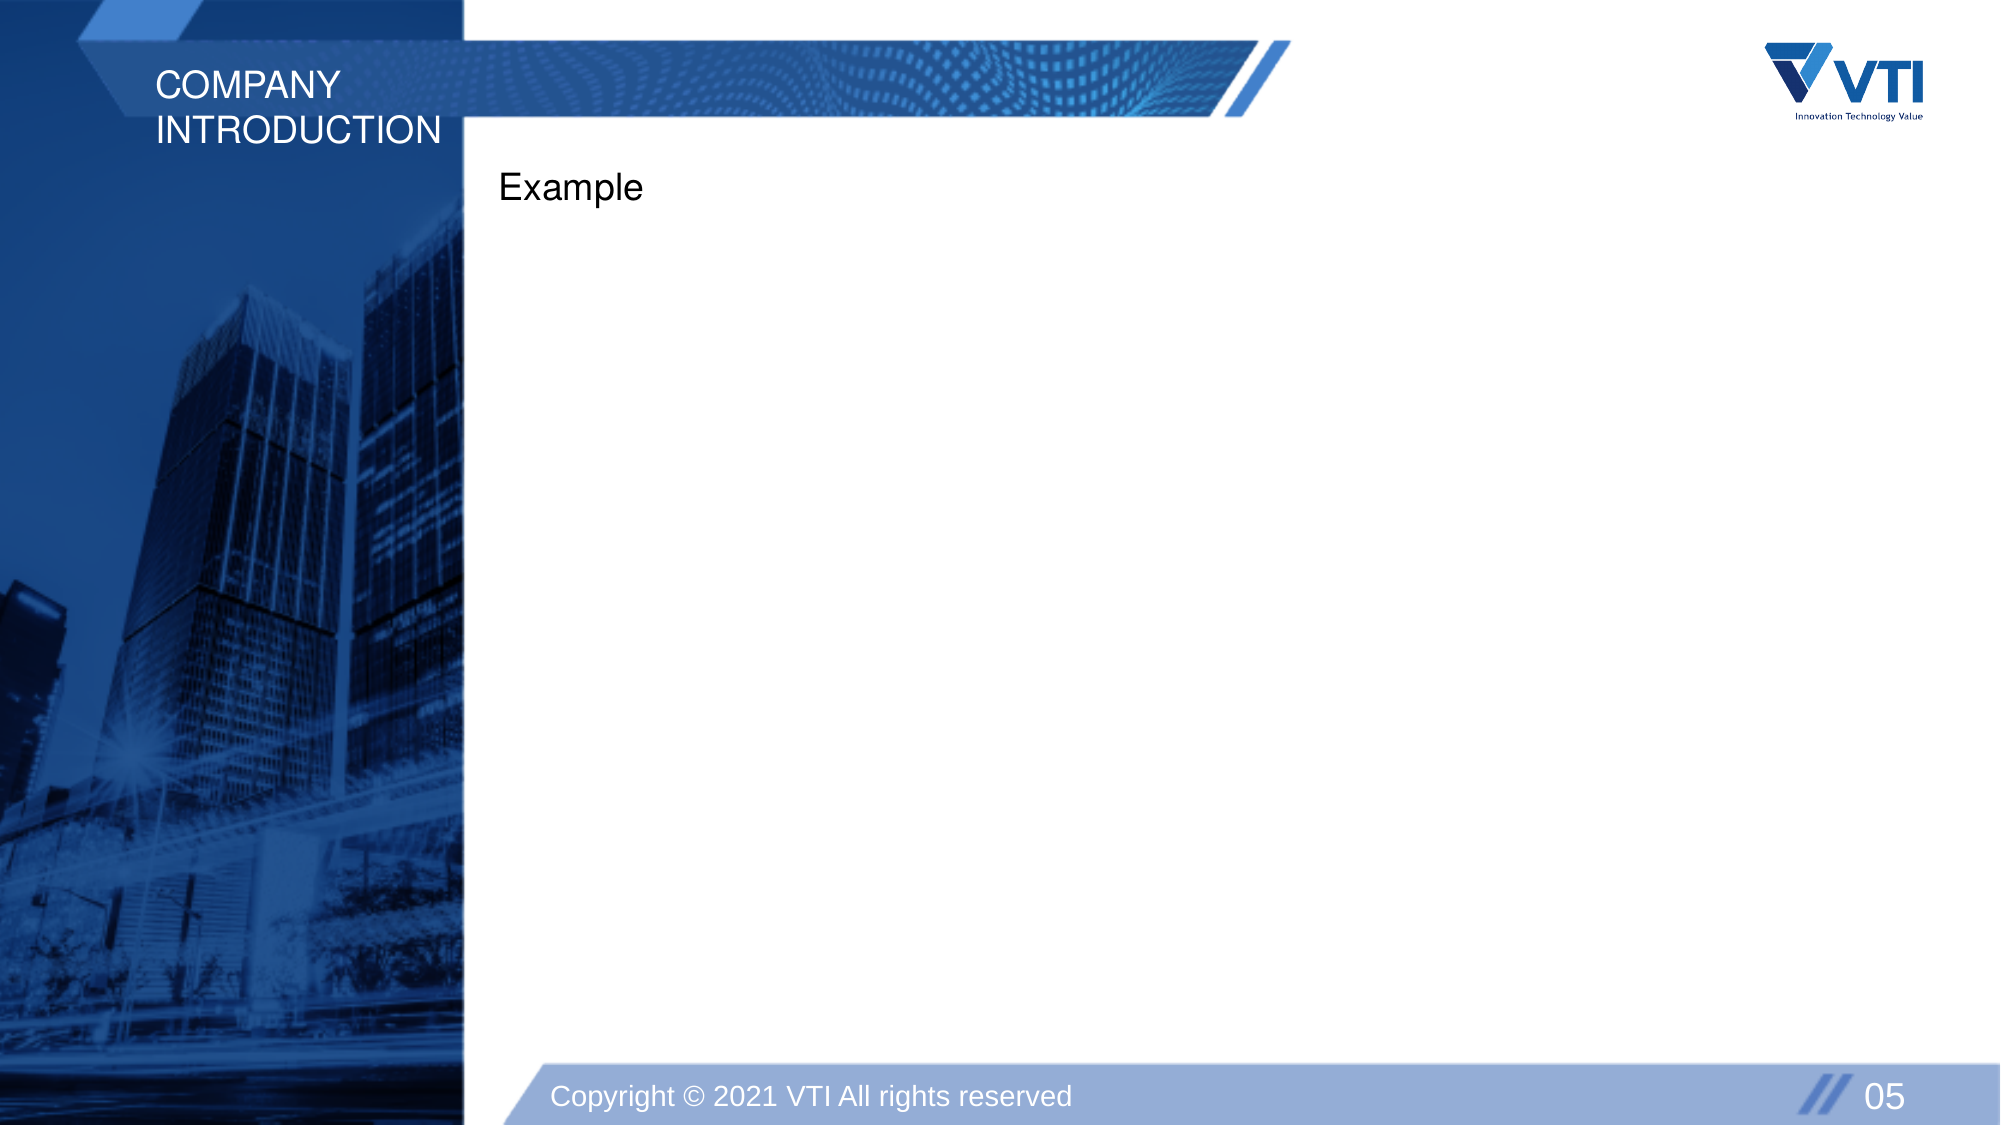

COMPANY INTRODUCTION
Example
05
Copyright © 2021 VTI All rights reserved